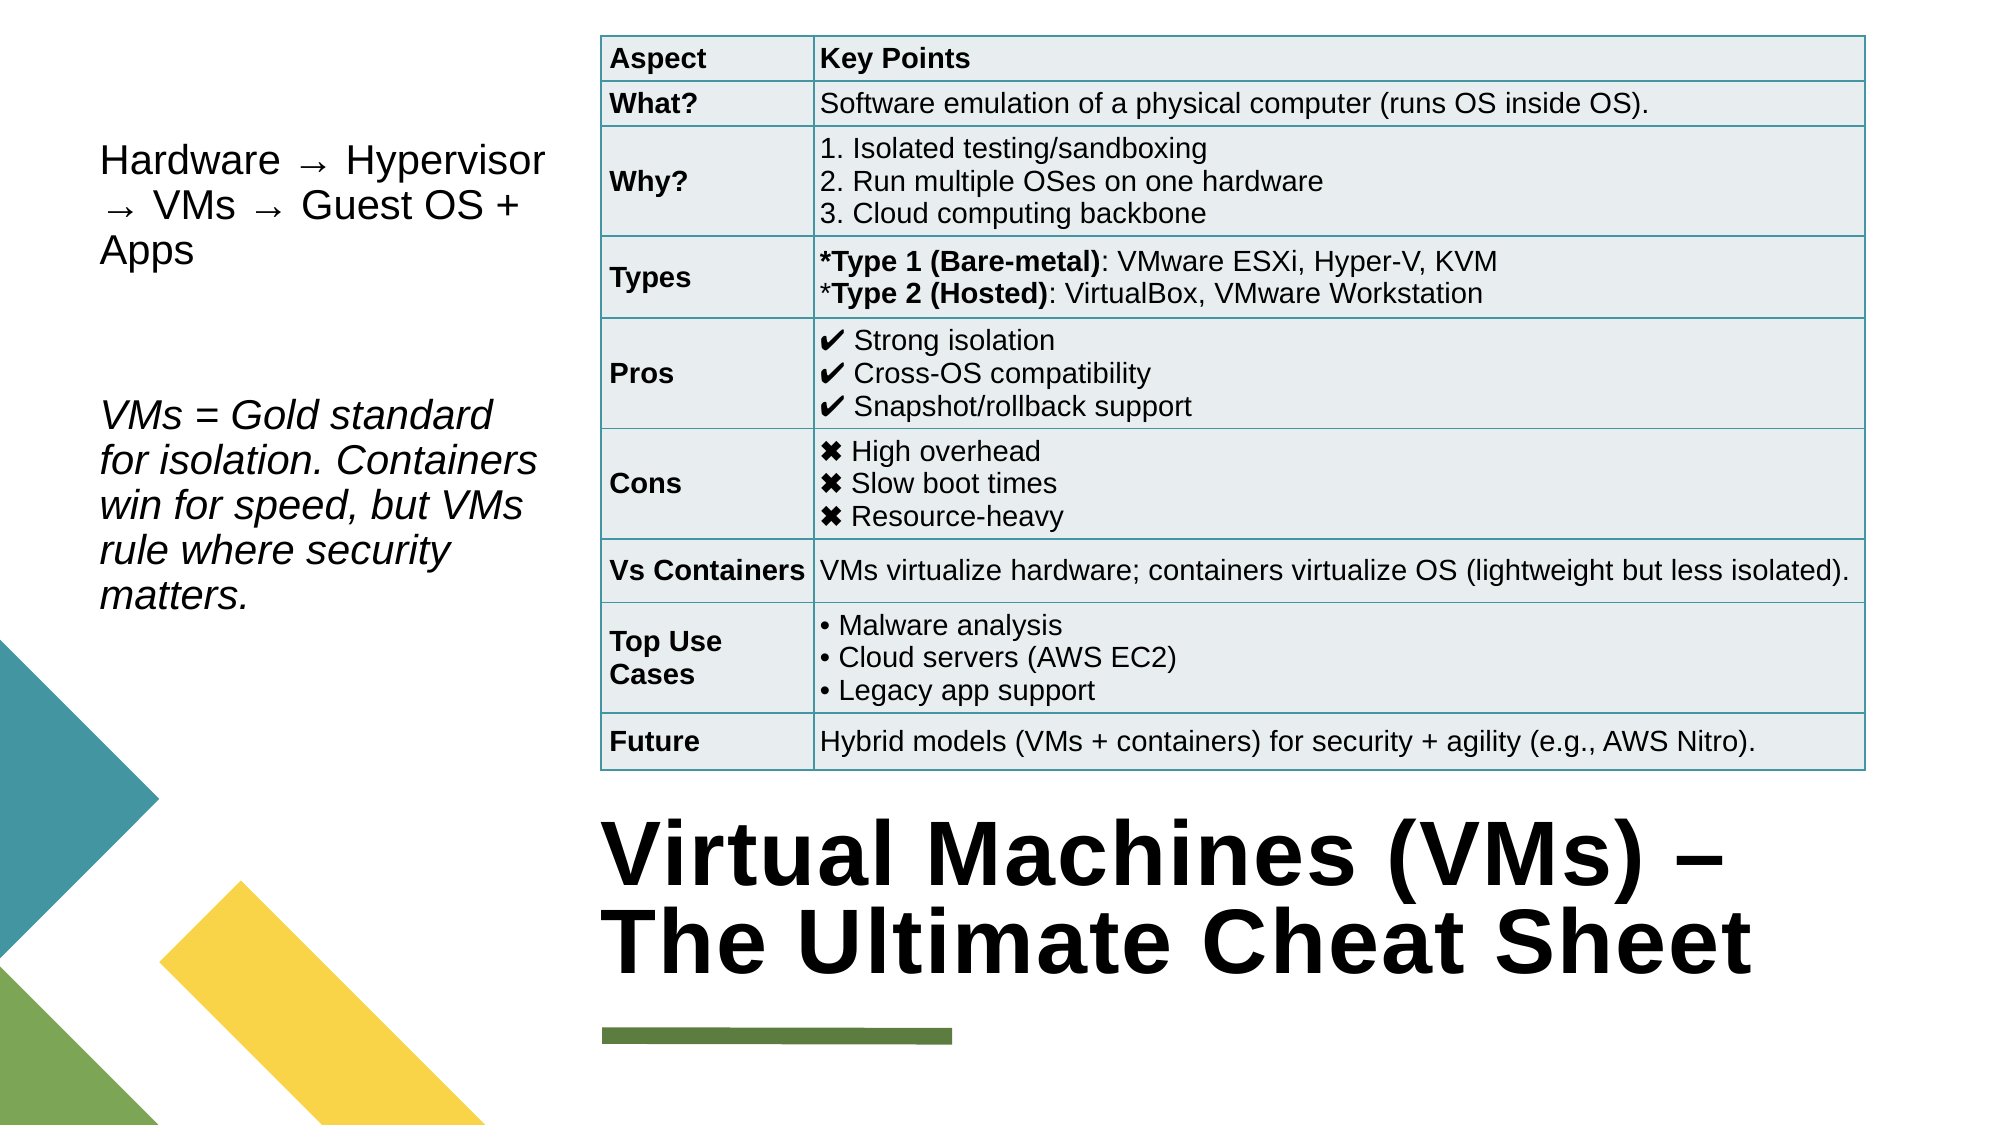

| Aspect | Key Points |
| --- | --- |
| What? | Software emulation of a physical computer (runs OS inside OS). |
| Why? | 1. Isolated testing/sandboxing 2. Run multiple OSes on one hardware 3. Cloud computing backbone |
| Types | \*Type 1 (Bare-metal): VMware ESXi, Hyper-V, KVM \*Type 2 (Hosted): VirtualBox, VMware Workstation |
| Pros | ✔ Strong isolation ✔ Cross-OS compatibility ✔ Snapshot/rollback support |
| Cons | ✖ High overhead ✖ Slow boot times ✖ Resource-heavy |
| Vs Containers | VMs virtualize hardware; containers virtualize OS (lightweight but less isolated). |
| Top Use Cases | • Malware analysis • Cloud servers (AWS EC2) • Legacy app support |
| Future | Hybrid models (VMs + containers) for security + agility (e.g., AWS Nitro). |
Hardware → Hypervisor → VMs → Guest OS + Apps

VMs = Gold standard for isolation. Containers win for speed, but VMs rule where security matters.
# Virtual Machines (VMs) – The Ultimate Cheat Sheet